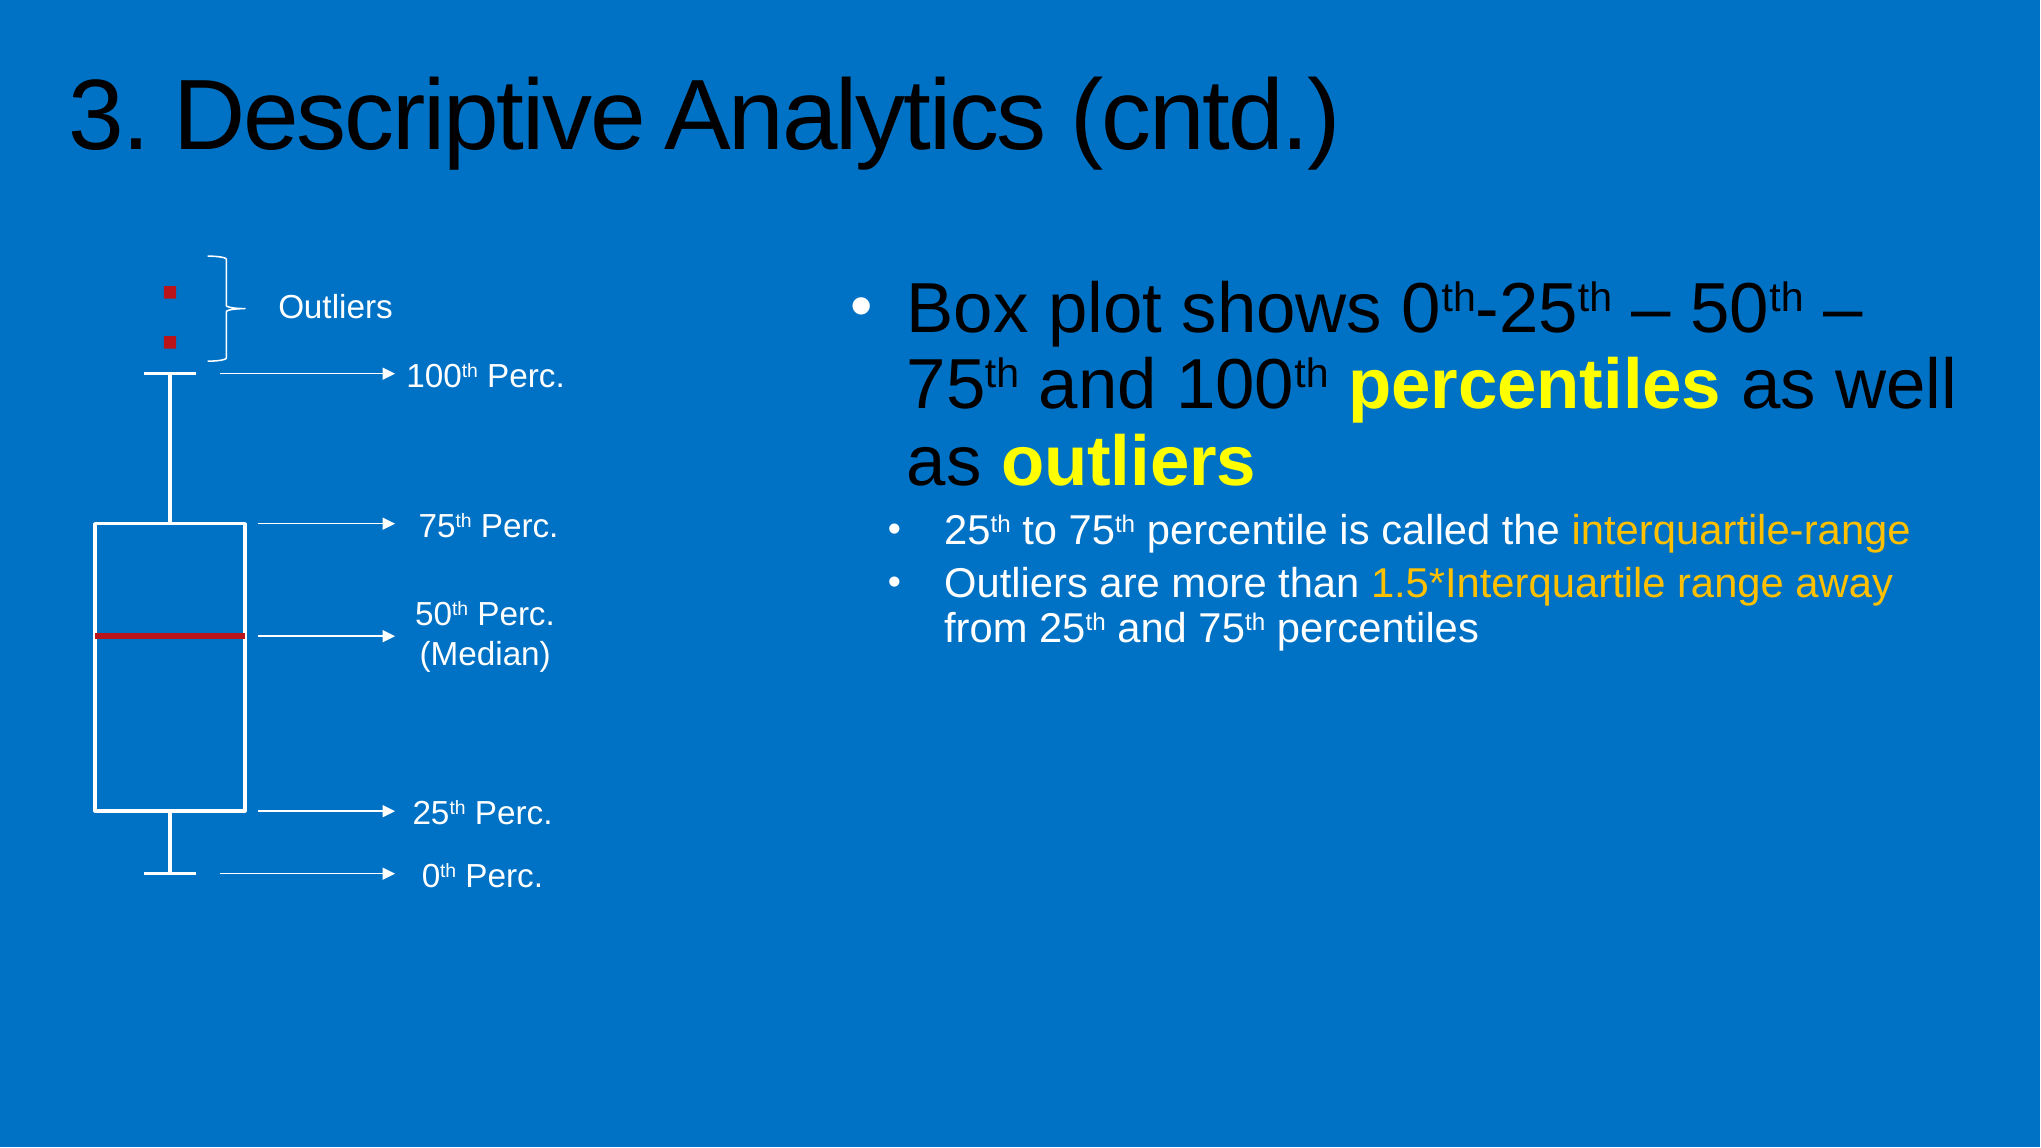

# 3. Descriptive Analytics (cntd.)

Box plot shows 0th-25th – 50th – 75th and 100th percentiles as well as outliers
25th to 75th percentile is called the interquartile-range
Outliers are more than 1.5*Interquartile range away from 25th and 75th percentiles

Outliers

100th Perc.
75th Perc.

50th Perc.
(Median)
25th Perc.
0th Perc.